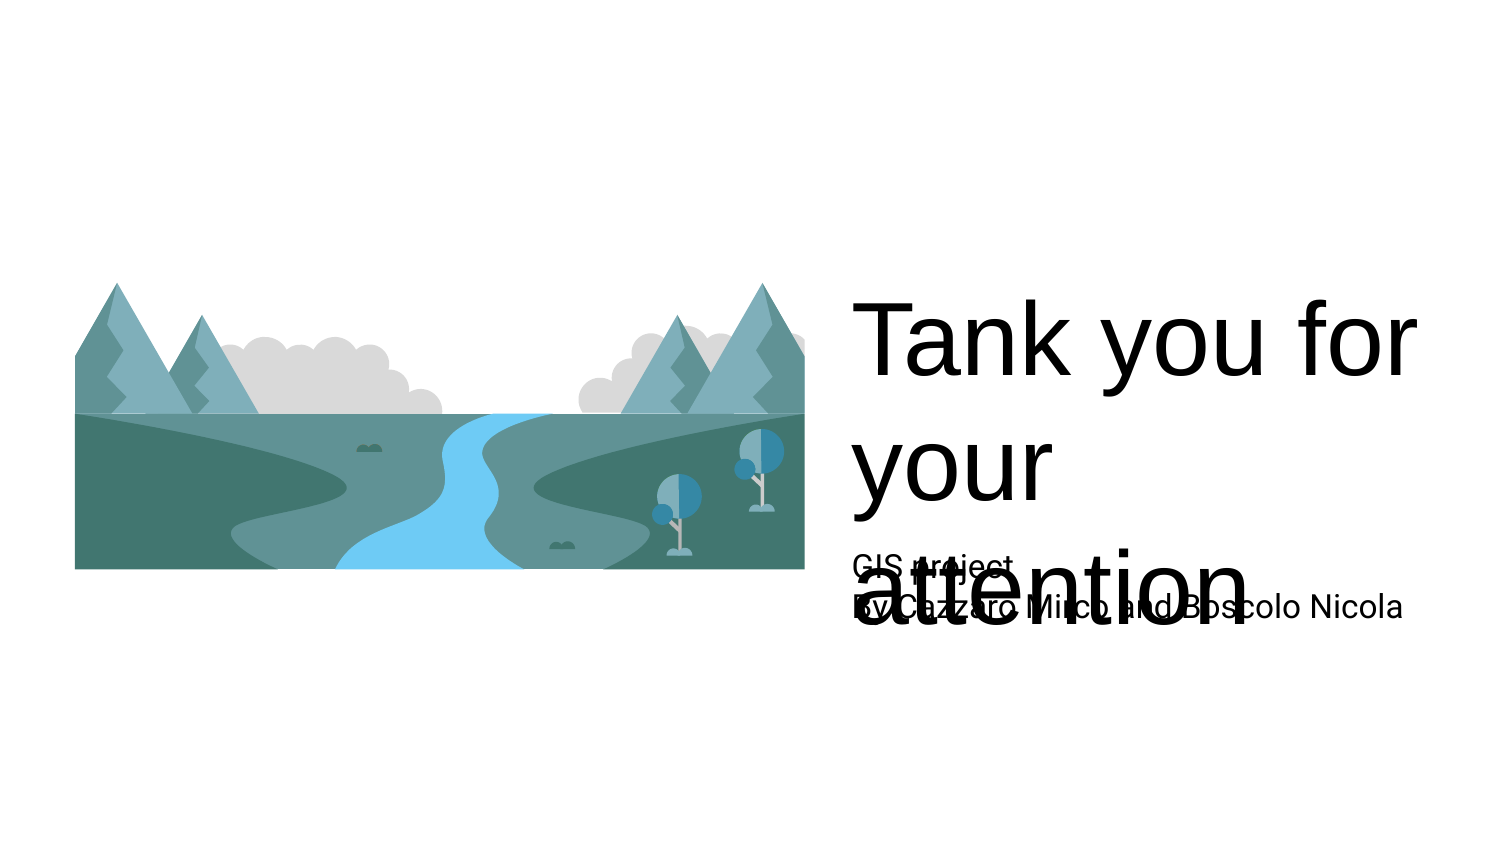

# Tank you for your attention

GIS project
By Cazzaro Mirco and Boscolo Nicola